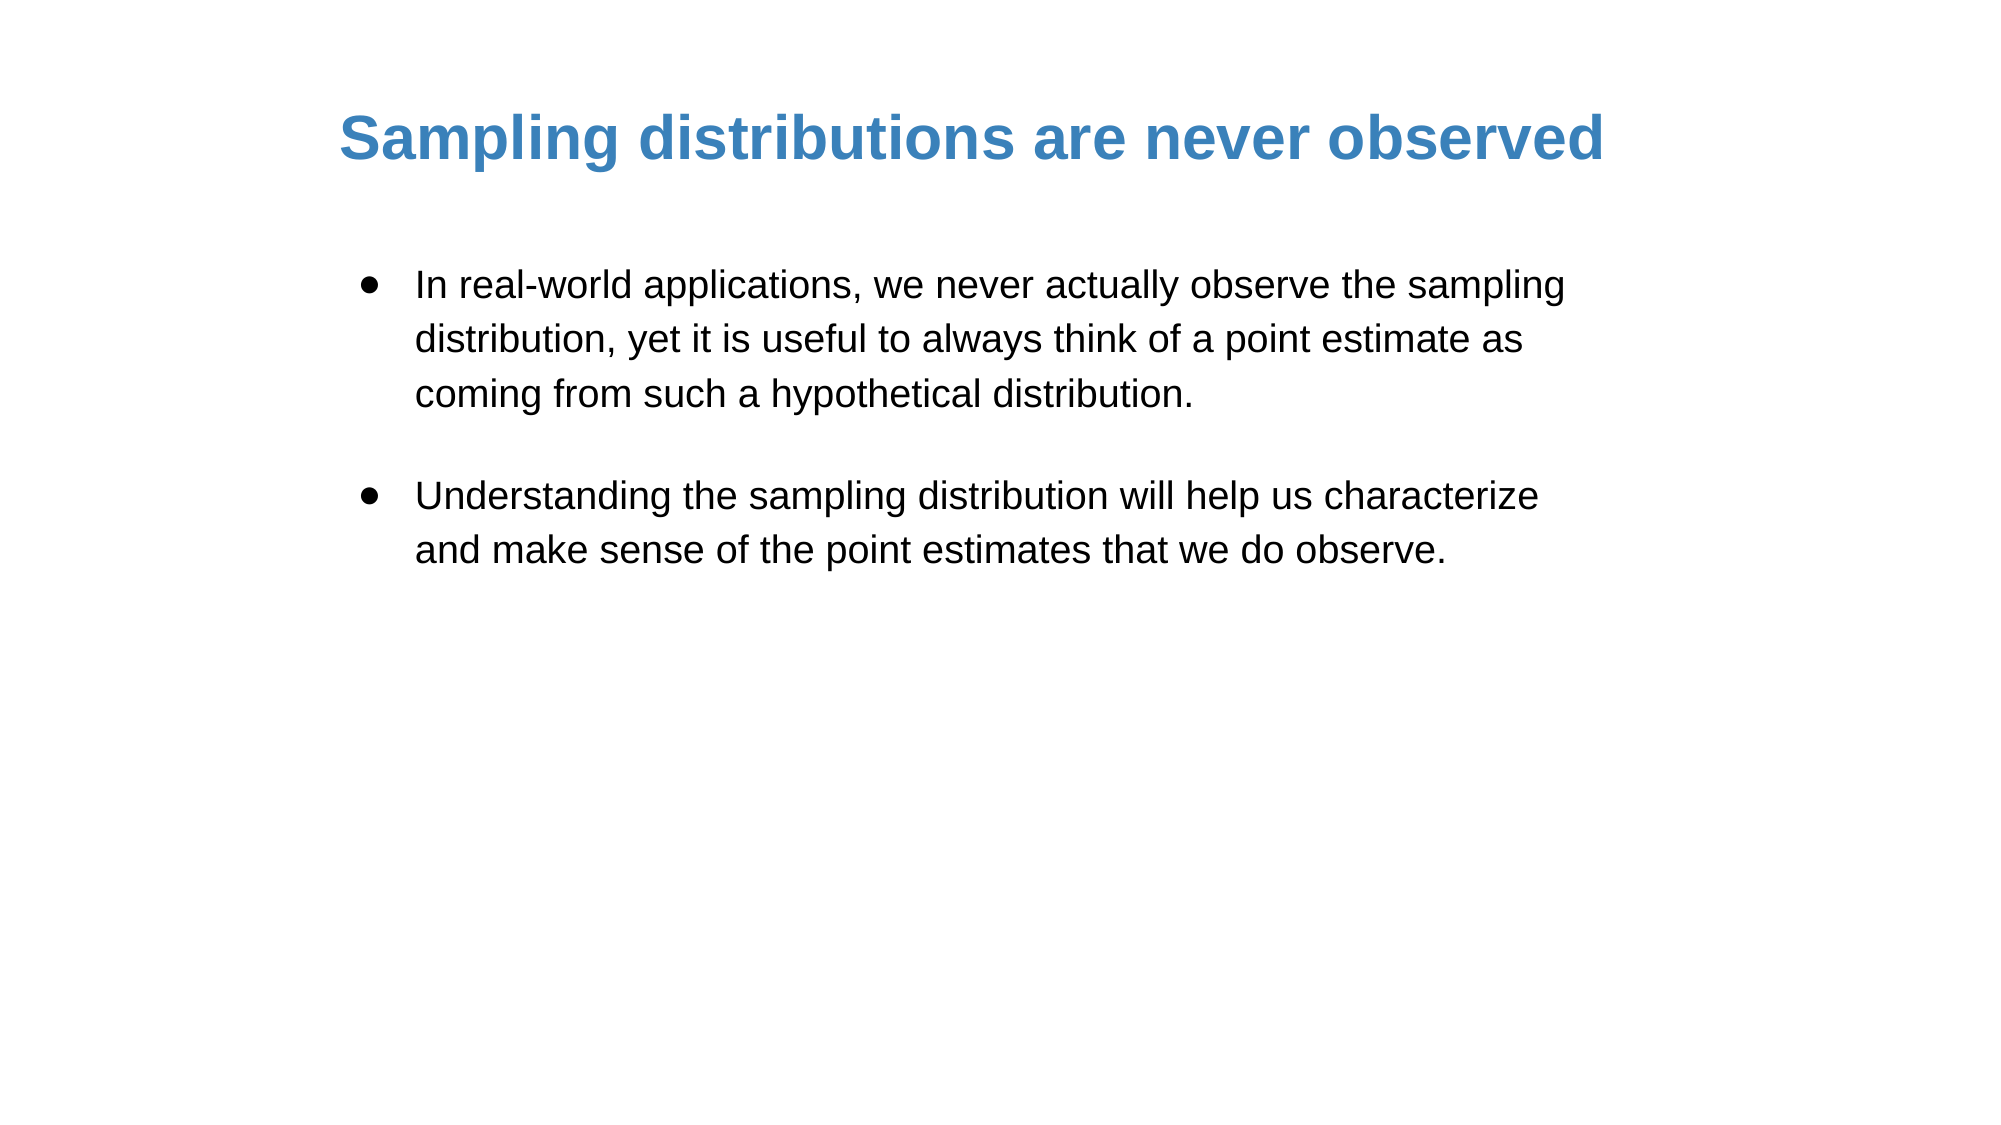

# Sampling distributions are never observed
In real-world applications, we never actually observe the sampling distribution, yet it is useful to always think of a point estimate as coming from such a hypothetical distribution.
Understanding the sampling distribution will help us characterize and make sense of the point estimates that we do observe.